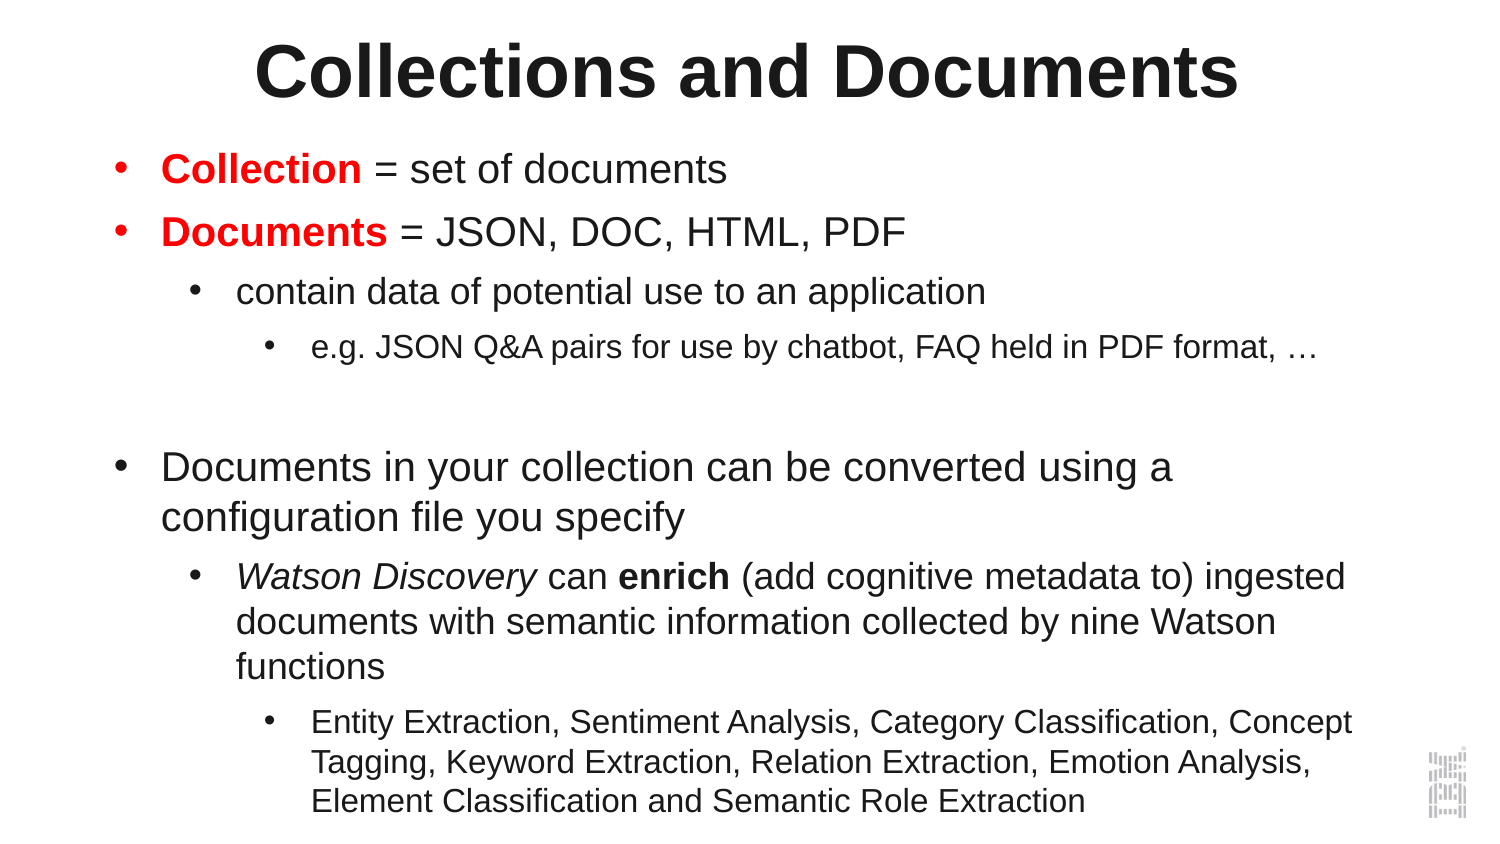

Collections and Documents
Collection = set of documents
Documents = JSON, DOC, HTML, PDF
contain data of potential use to an application
e.g. JSON Q&A pairs for use by chatbot, FAQ held in PDF format, …

Documents in your collection can be converted using a configuration file you specify
Watson Discovery can enrich (add cognitive metadata to) ingested documents with semantic information collected by nine Watson functions
Entity Extraction, Sentiment Analysis, Category Classification, Concept Tagging, Keyword Extraction, Relation Extraction, Emotion Analysis, Element Classification and Semantic Role Extraction